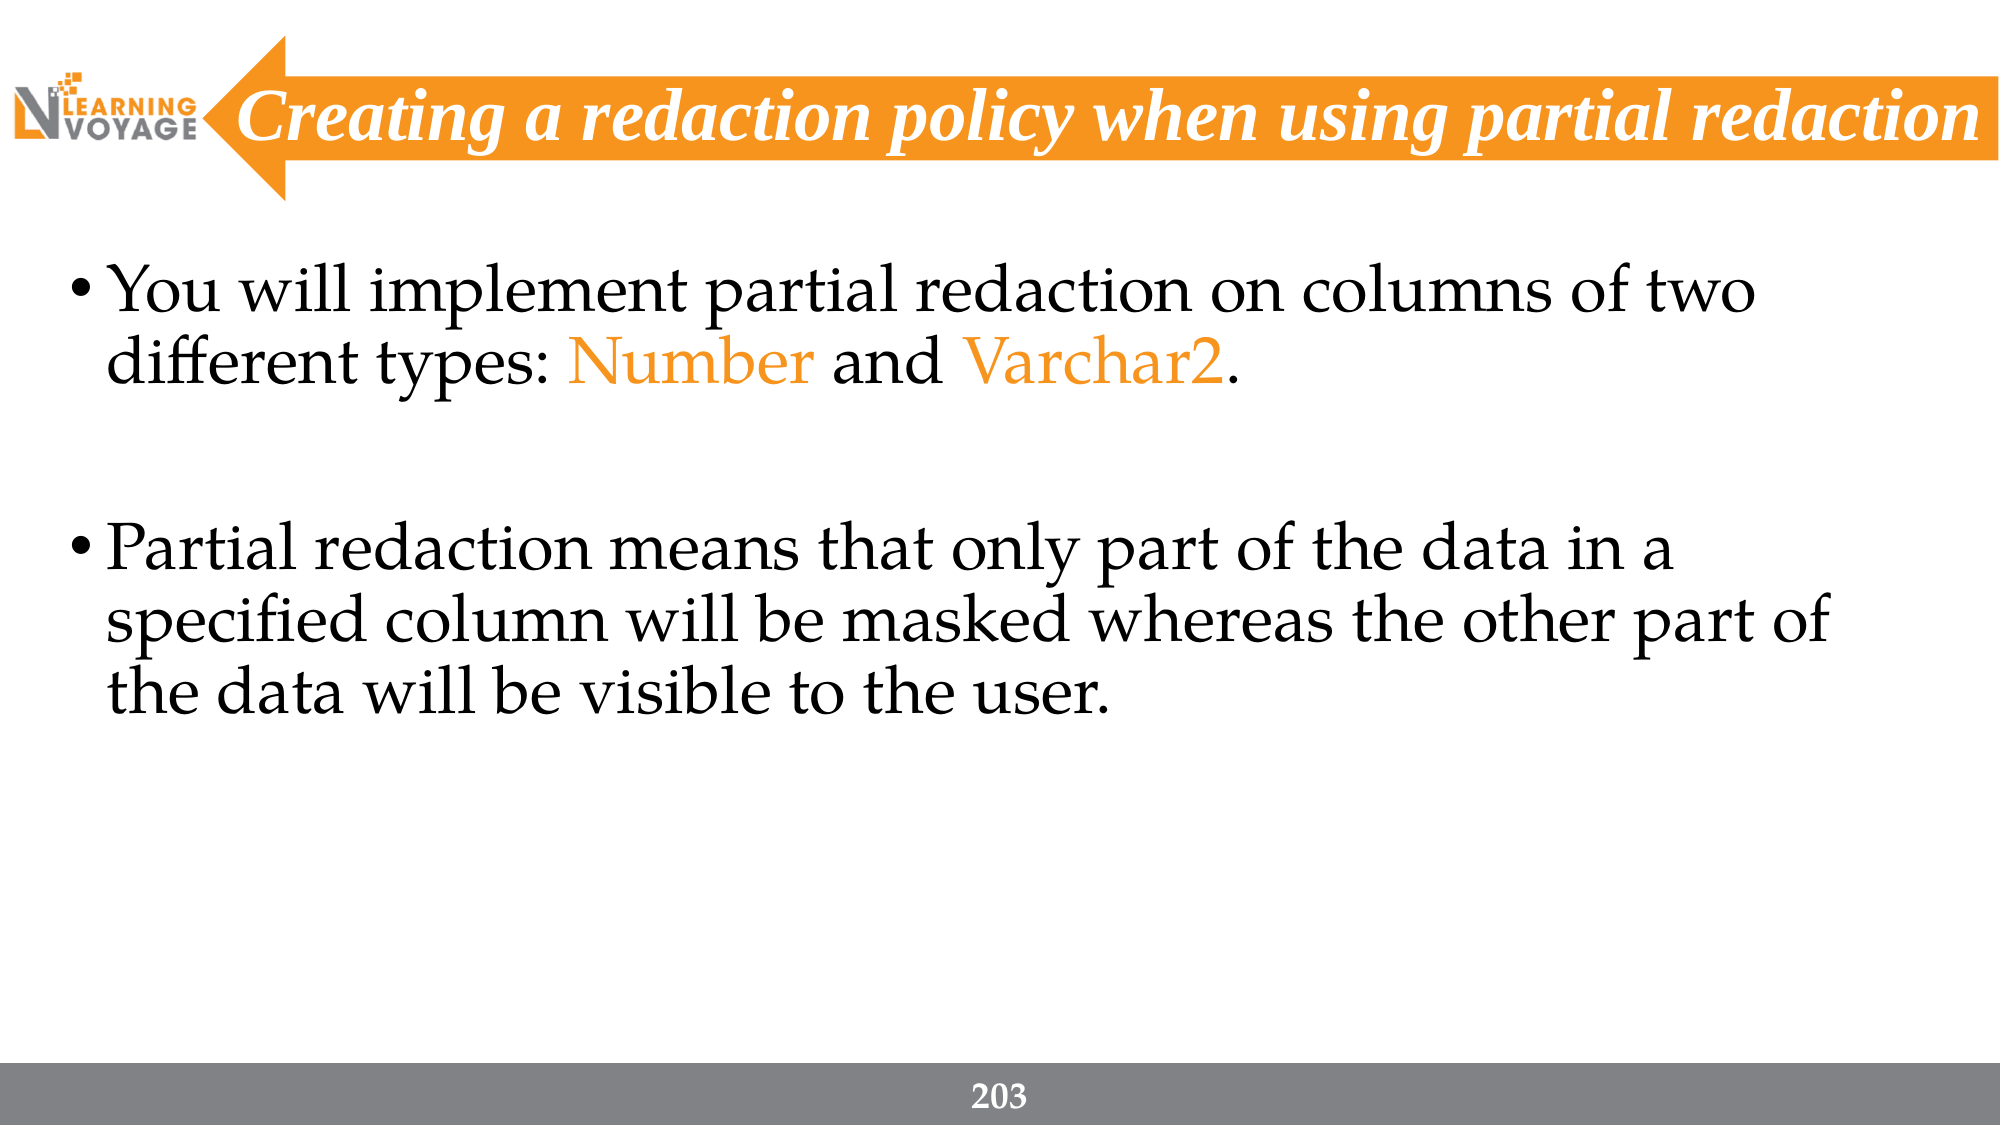

# Creating a redaction policy when using partial redaction
You will implement partial redaction on columns of two different types: Number and Varchar2.

Partial redaction means that only part of the data in a specified column will be masked whereas the other part of the data will be visible to the user.
203